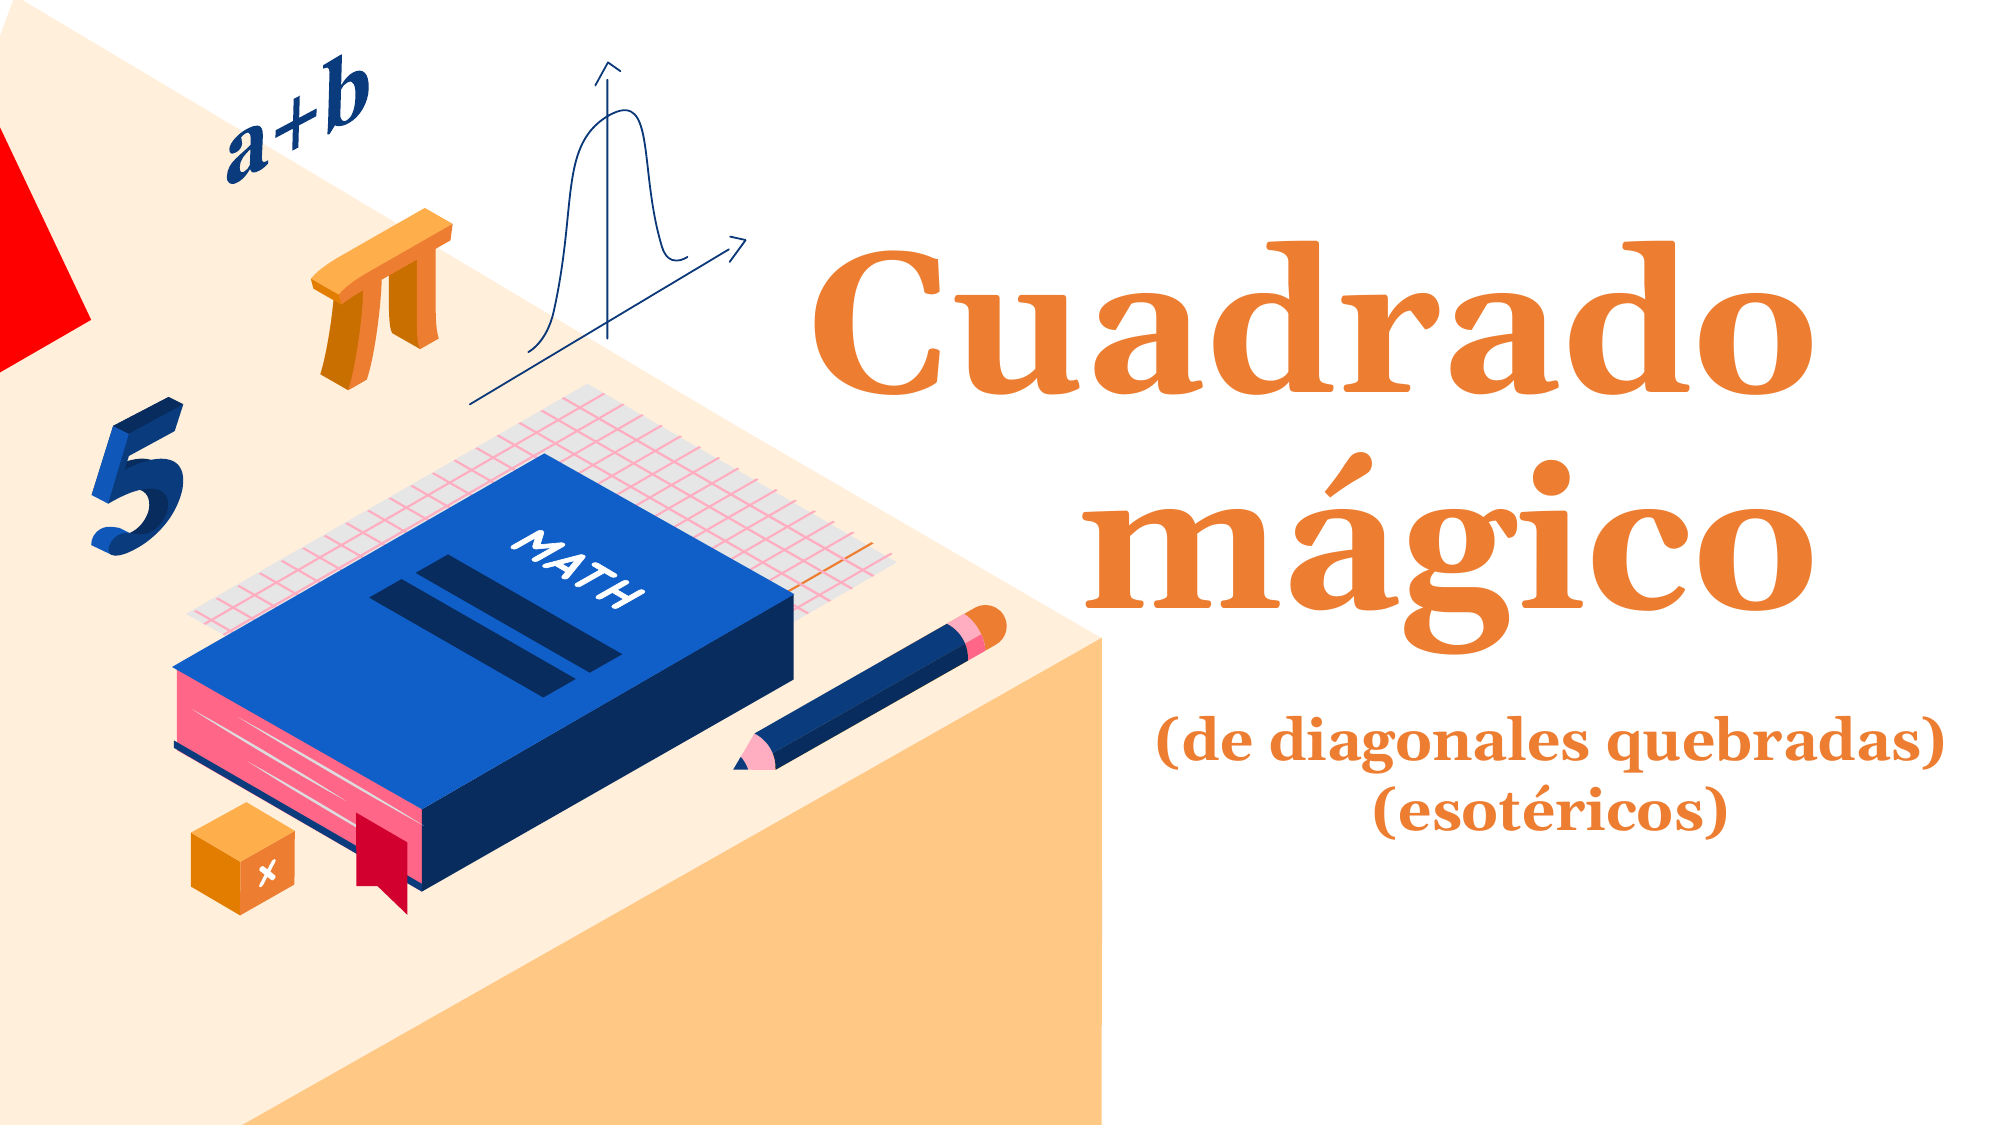

# Cuadrado mágico
(de diagonales quebradas)
(esotéricos)